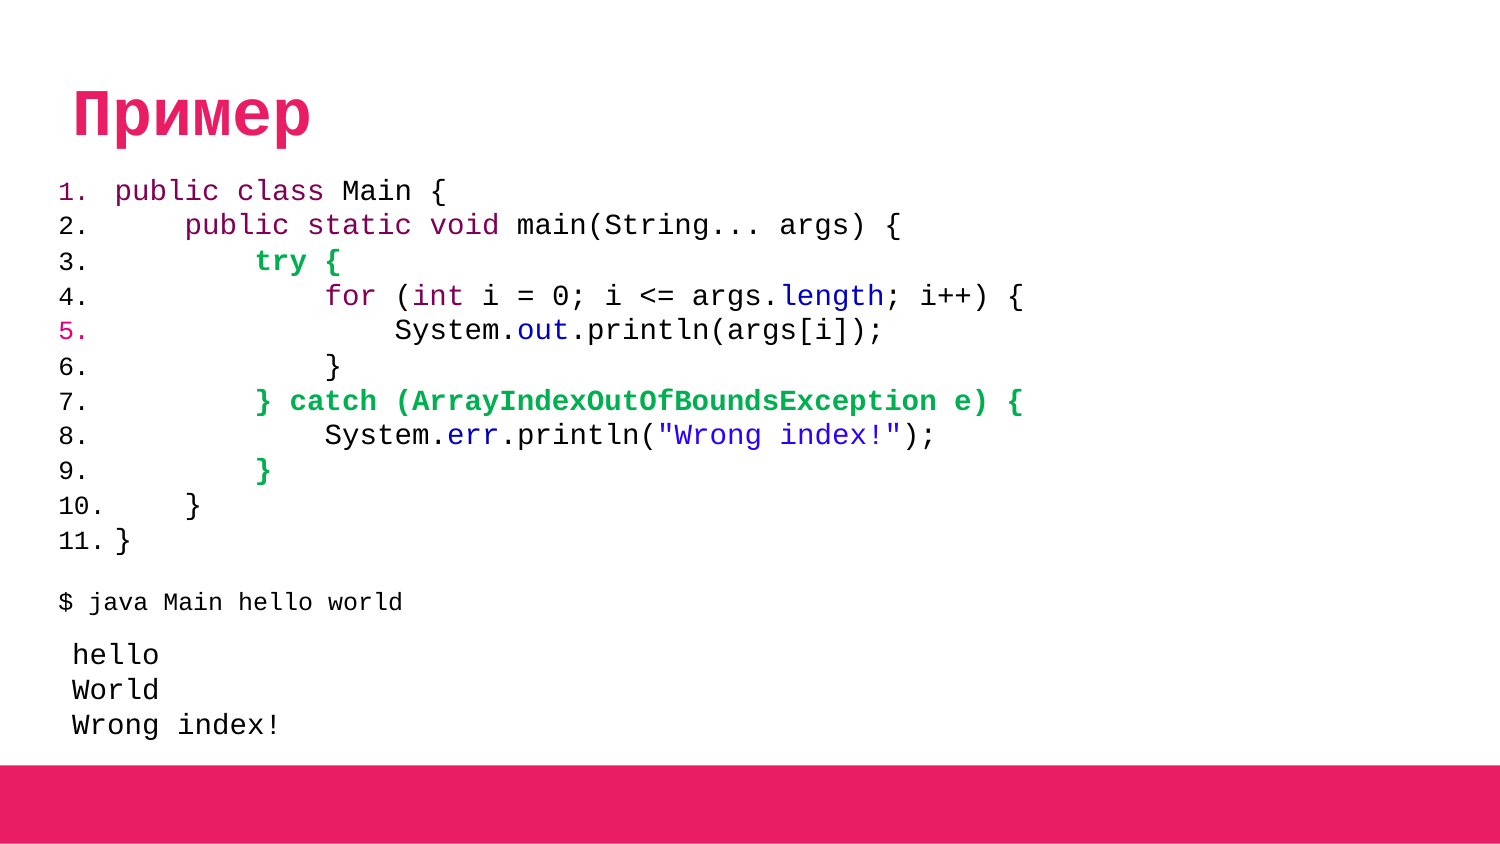

# Пример
public class Main {
    public static void main(String... args) {
        try {
            for (int i = 0; i <= args.length; i++) {
                System.out.println(args[i]);
            }
        } catch (ArrayIndexOutOfBoundsException e) {
            System.err.println("Wrong index!");
        }
    }
}

$ java Main hello world
hello
World
Wrong index!